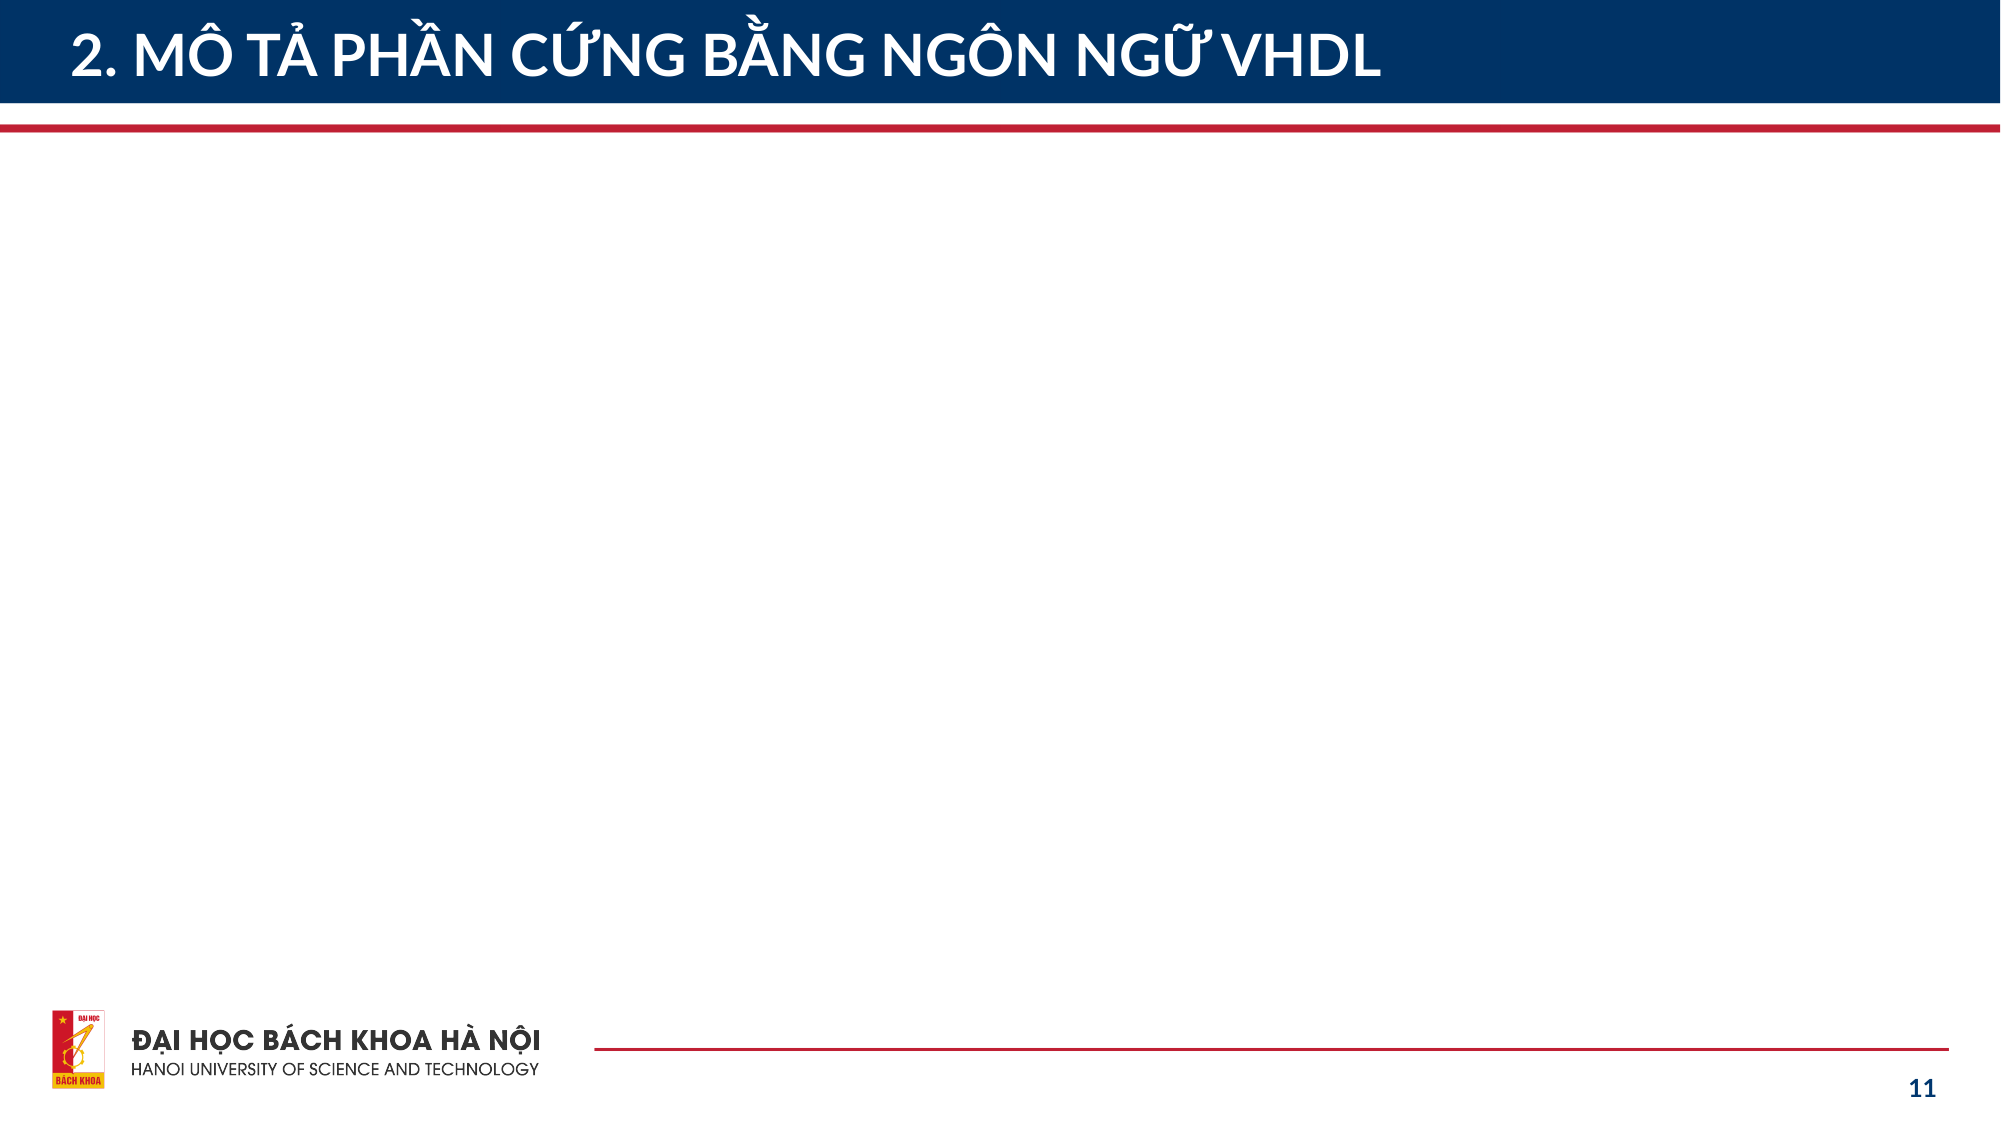

# 2. MÔ TẢ PHẦN CỨNG BẰNG NGÔN NGỮ VHDL

11